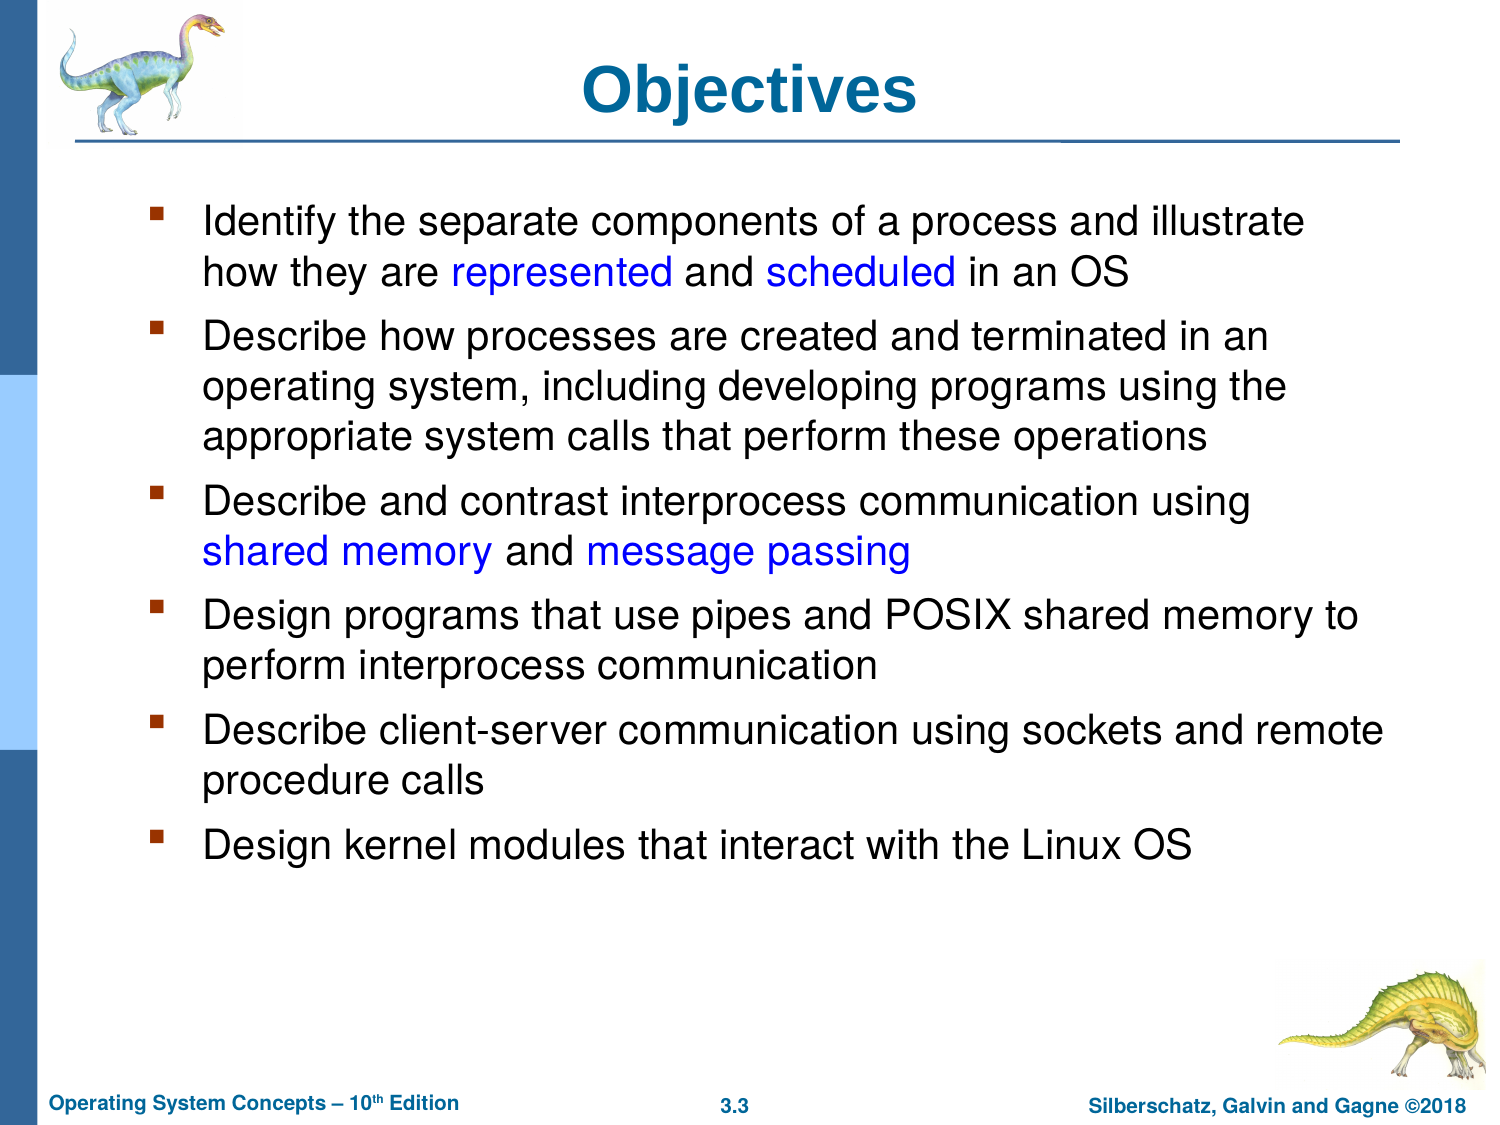

# Objectives
Identify the separate components of a process and illustrate how they are represented and scheduled in an OS
Describe how processes are created and terminated in an operating system, including developing programs using the appropriate system calls that perform these operations
Describe and contrast interprocess communication using shared memory and message passing
Design programs that use pipes and POSIX shared memory to perform interprocess communication
Describe client-server communication using sockets and remote procedure calls
Design kernel modules that interact with the Linux OS